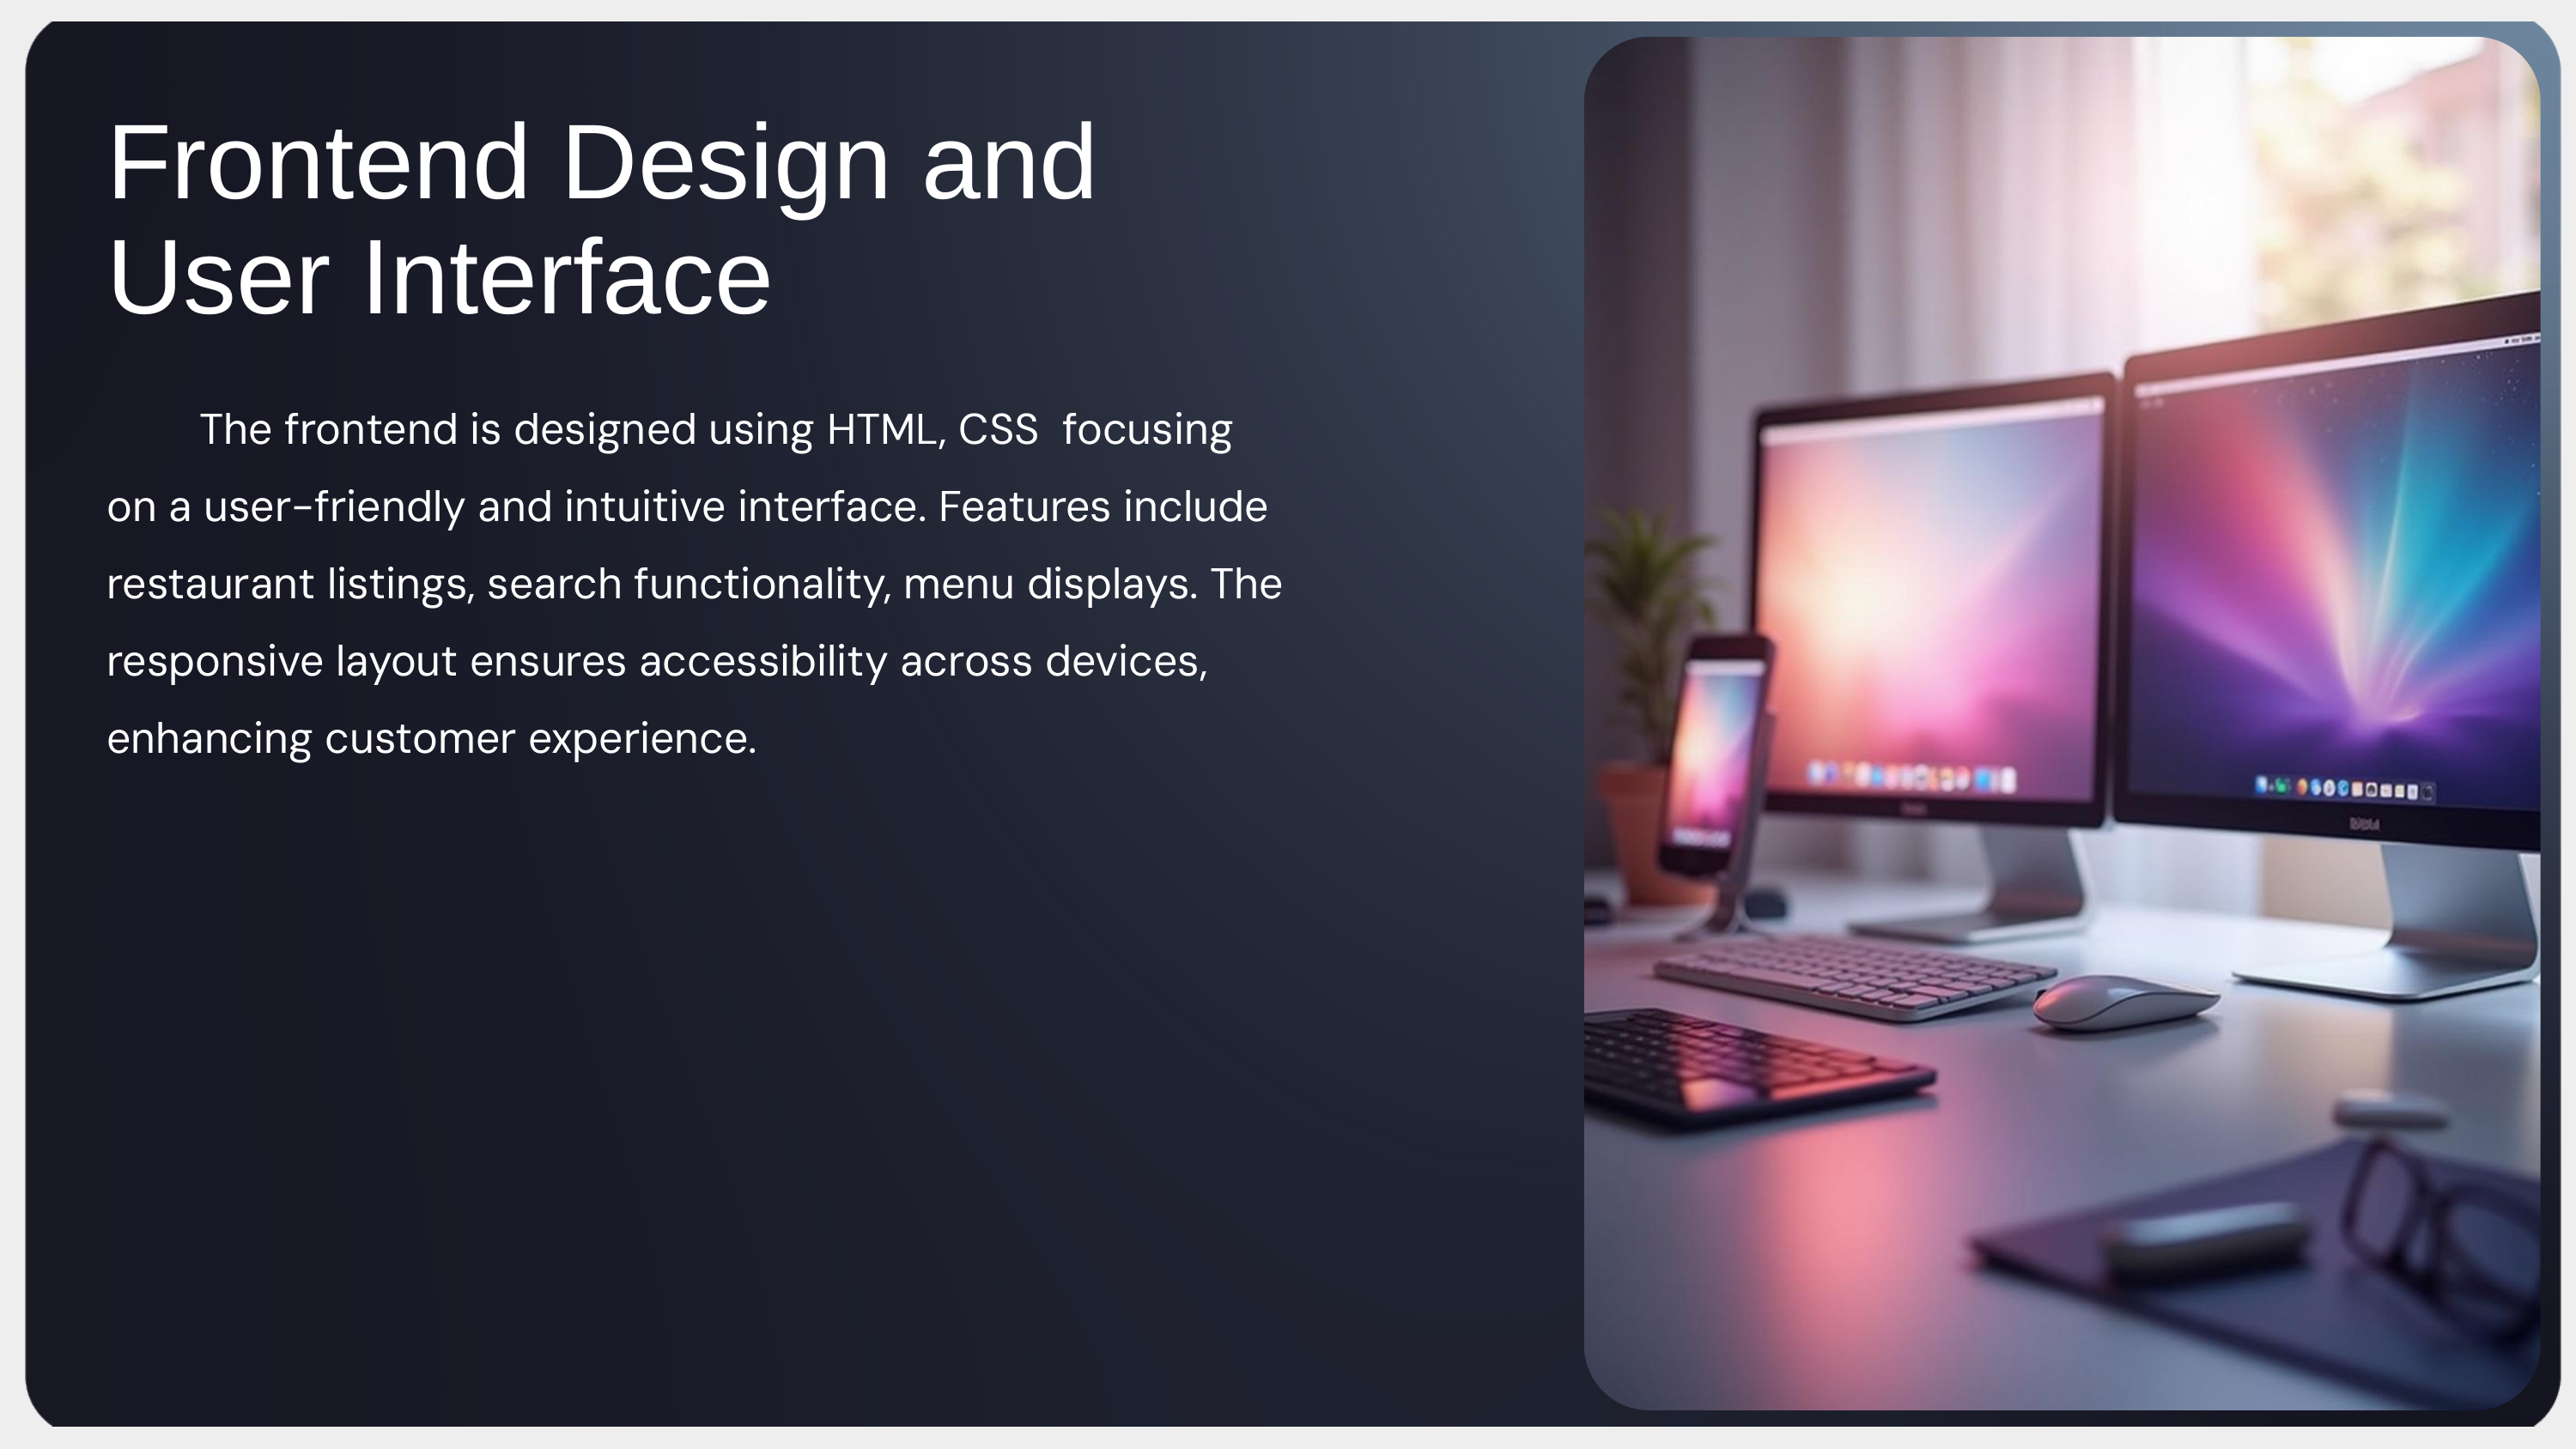

Frontend Design and User Interface

        The frontend is designed using HTML, CSS  focusing on a user-friendly and intuitive interface. Features include restaurant listings, search functionality, menu displays. The responsive layout ensures accessibility across devices, enhancing customer experience.